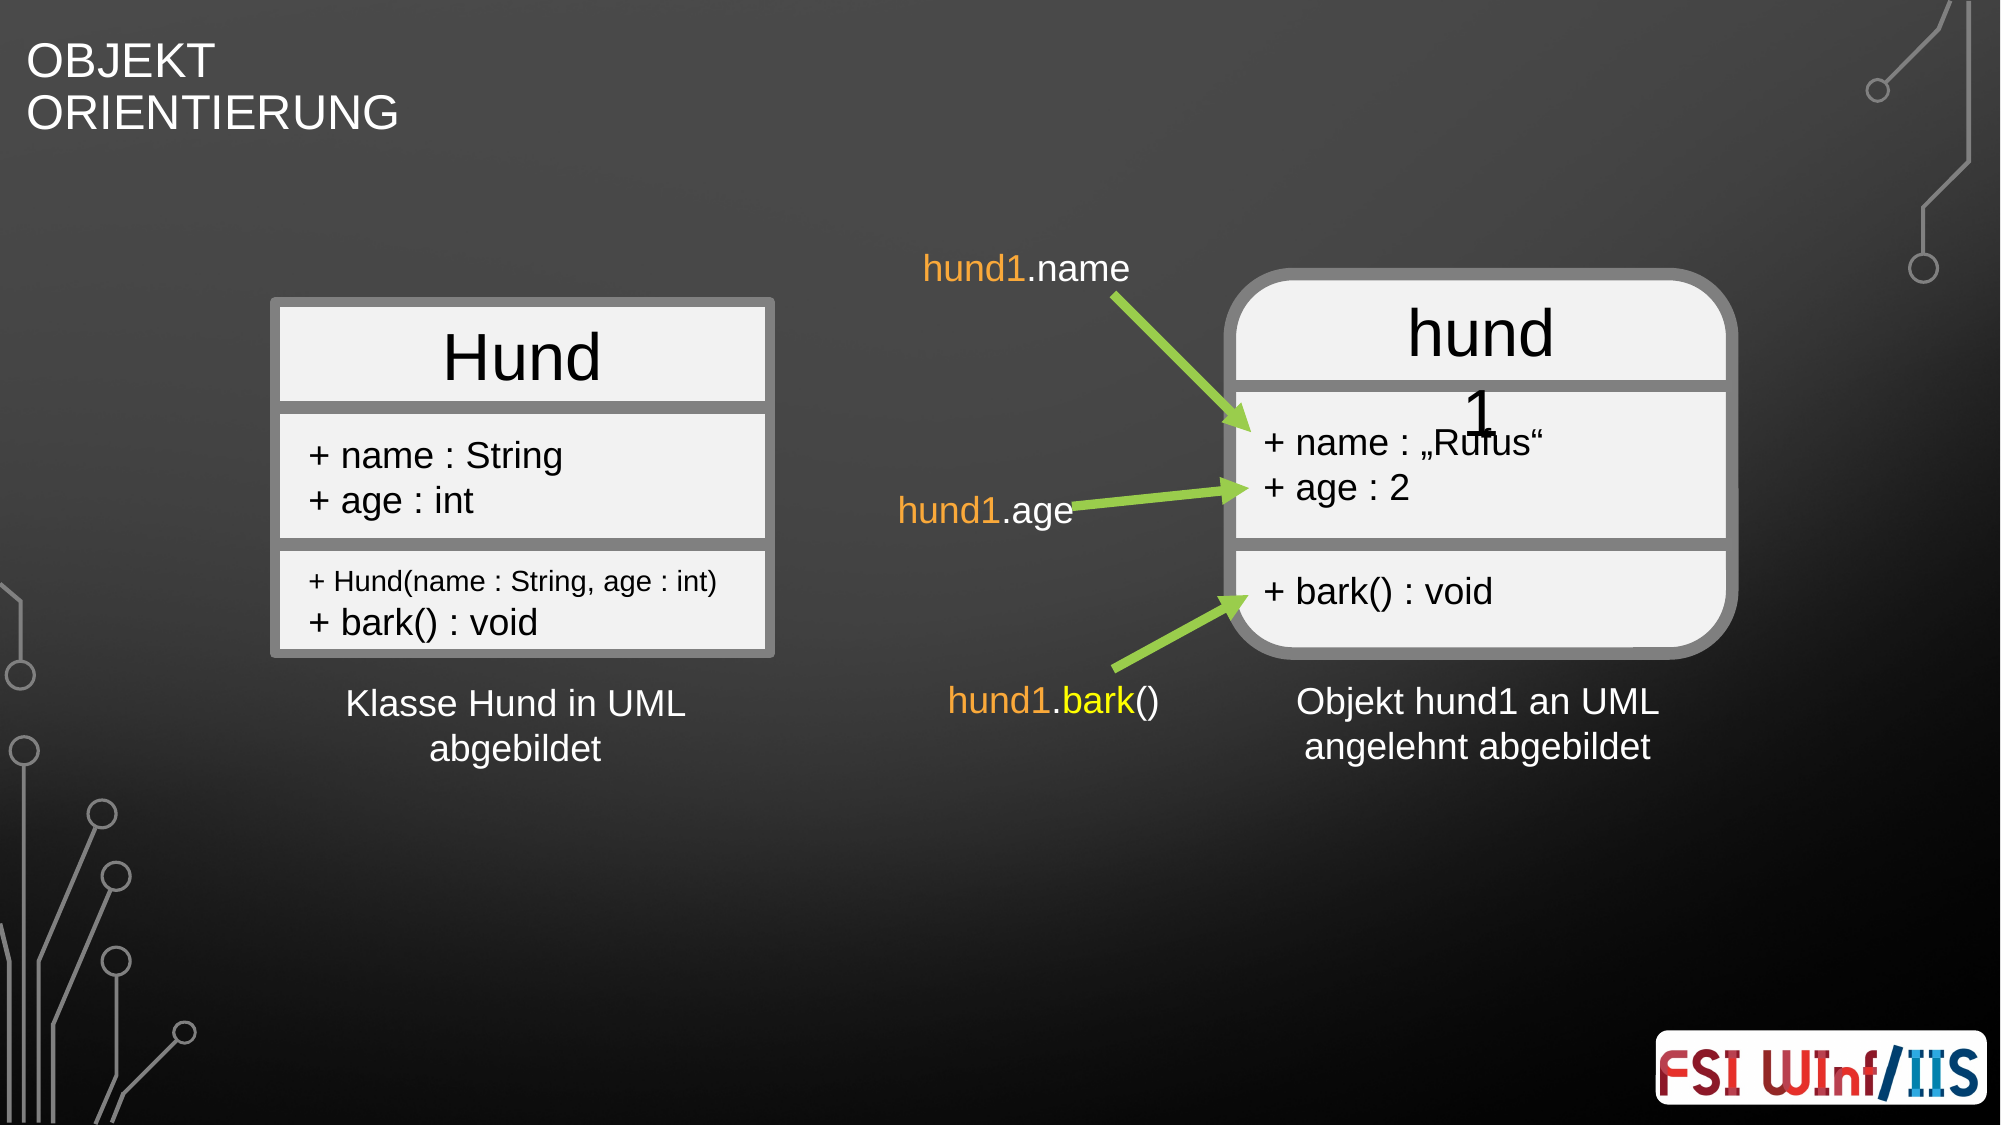

# Objekt Orientierung
hund1.name

hund1

Hund
+ name : „Rufus“
+ age : 2
+ name : String
+ age : int
hund1.age
+ Hund(name : String, age : int)
+ bark() : void
+ bark() : void
hund1.bark()
Objekt hund1 an UML angelehnt abgebildet
Klasse Hund in UML abgebildet